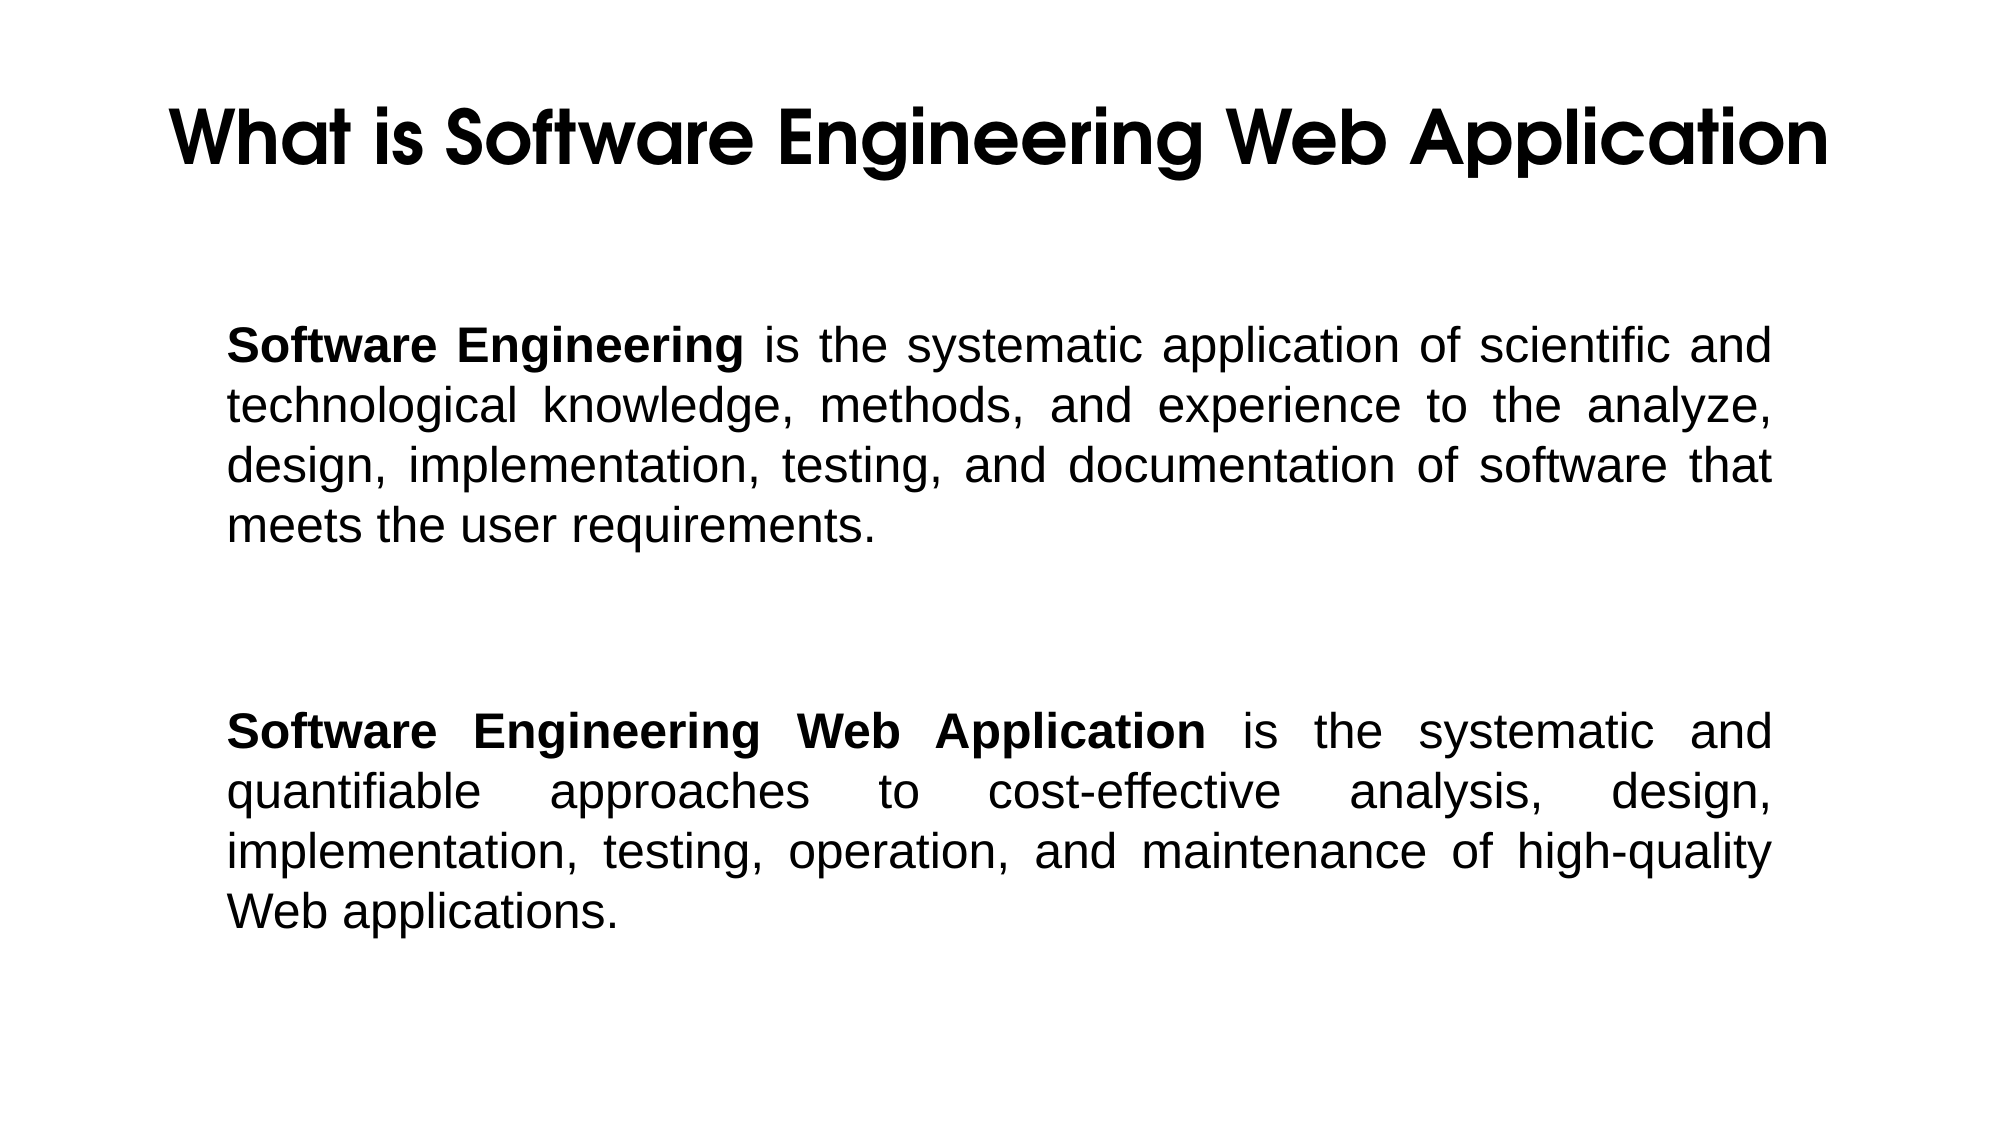

What is Software Engineering Web Application
Software Engineering is the systematic application of scientific and technological knowledge, methods, and experience to the analyze, design, implementation, testing, and documentation of software that meets the user requirements.
Software Engineering Web Application is the systematic and quantifiable approaches to cost-effective analysis, design, implementation, testing, operation, and maintenance of high-quality Web applications.